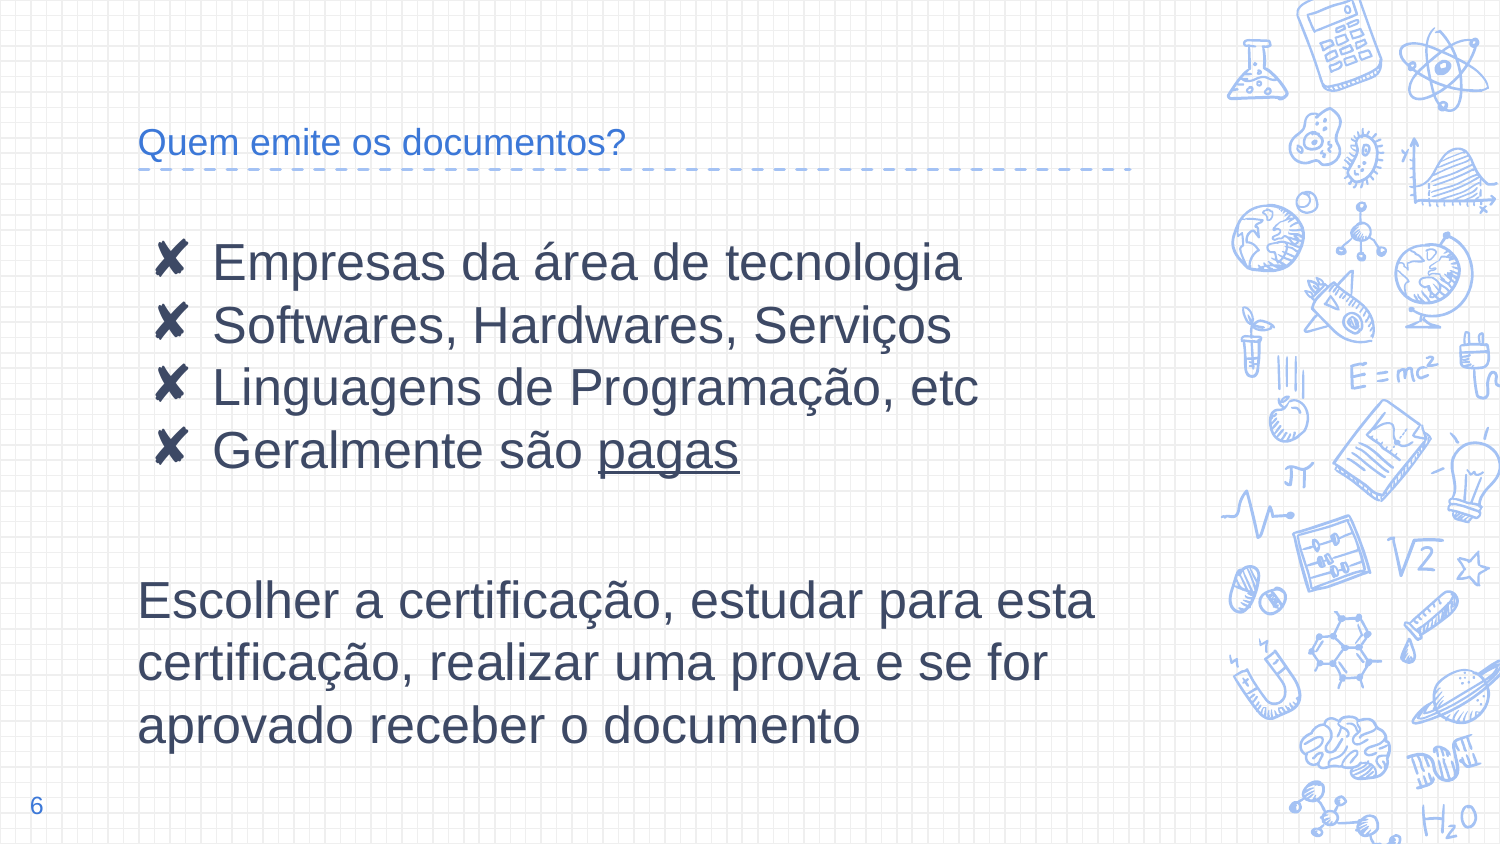

# Quem emite os documentos?
Empresas da área de tecnologia
Softwares, Hardwares, Serviços
Linguagens de Programação, etc
Geralmente são pagas

Escolher a certificação, estudar para esta certificação, realizar uma prova e se for aprovado receber o documento
6